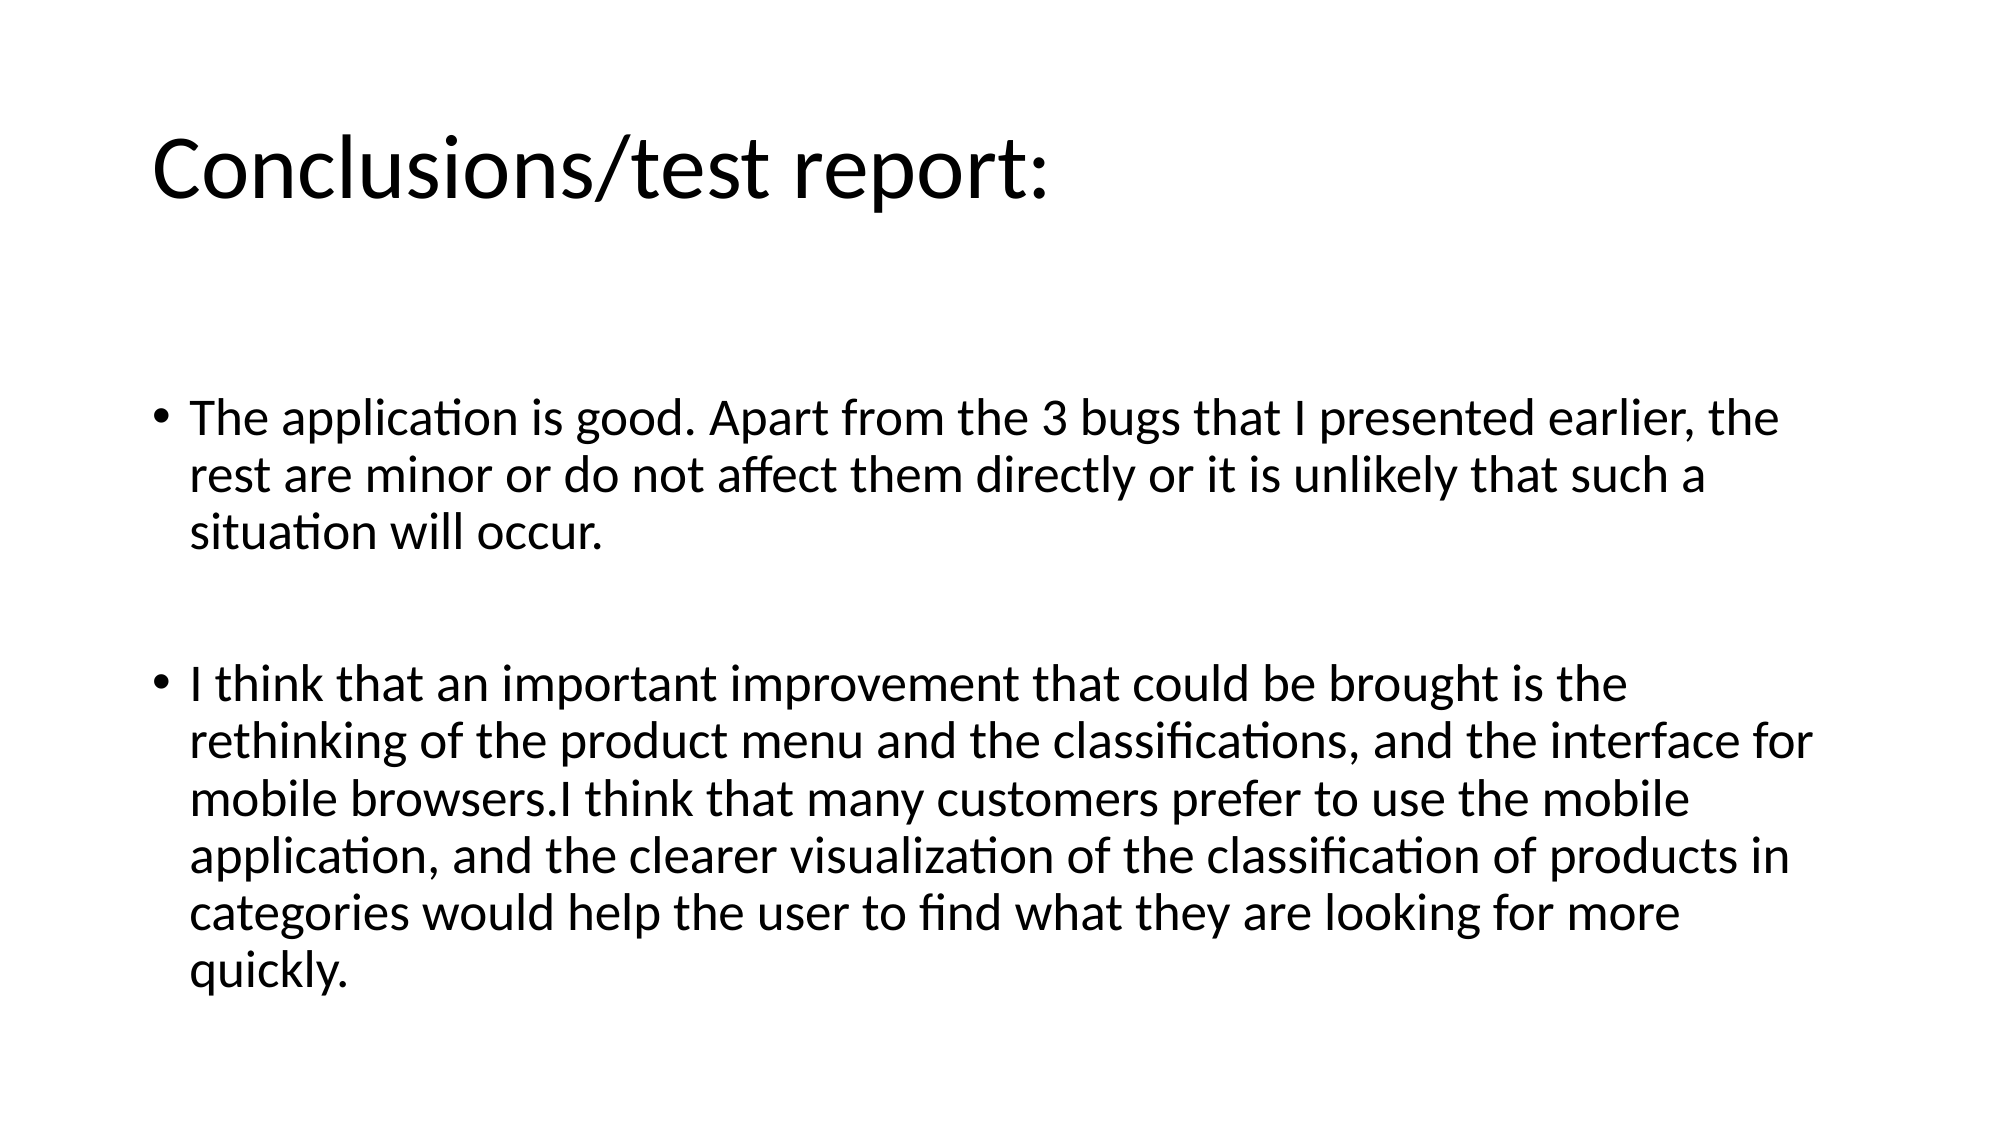

# Conclusions/test report:

The application is good. Apart from the 3 bugs that I presented earlier, the rest are minor or do not affect them directly or it is unlikely that such a situation will occur.

I think that an important improvement that could be brought is the rethinking of the product menu and the classifications, and the interface for mobile browsers.I think that many customers prefer to use the mobile application, and the clearer visualization of the classification of products in categories would help the user to find what they are looking for more quickly.